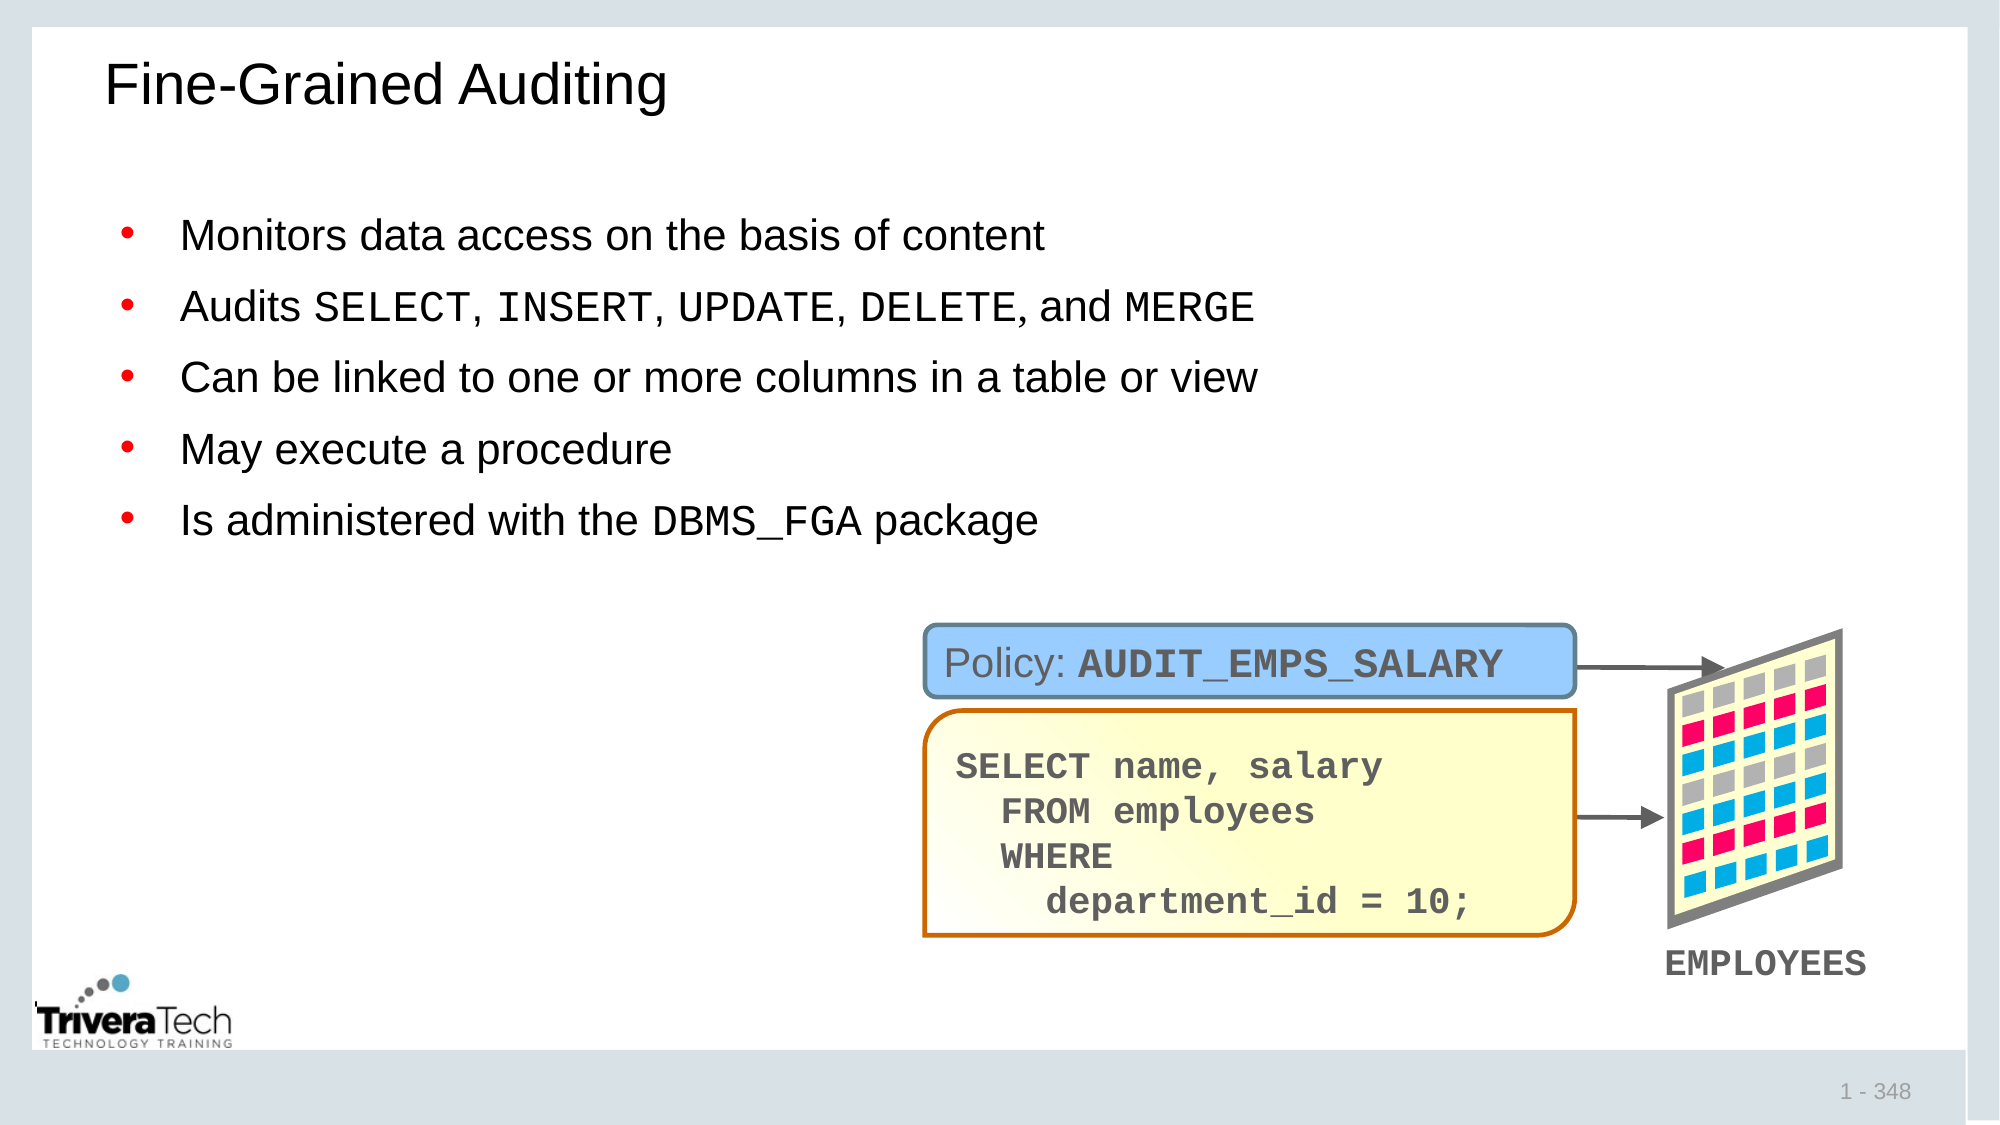

# Fine-Grained Auditing
Monitors data access on the basis of content
Audits SELECT, INSERT, UPDATE, DELETE, and MERGE
Can be linked to one or more columns in a table or view
May execute a procedure
Is administered with the DBMS_FGA package
Policy: AUDIT_EMPS_SALARY

SELECT name, salary
  FROM employees
  WHERE
    department_id = 10;

EMPLOYEES